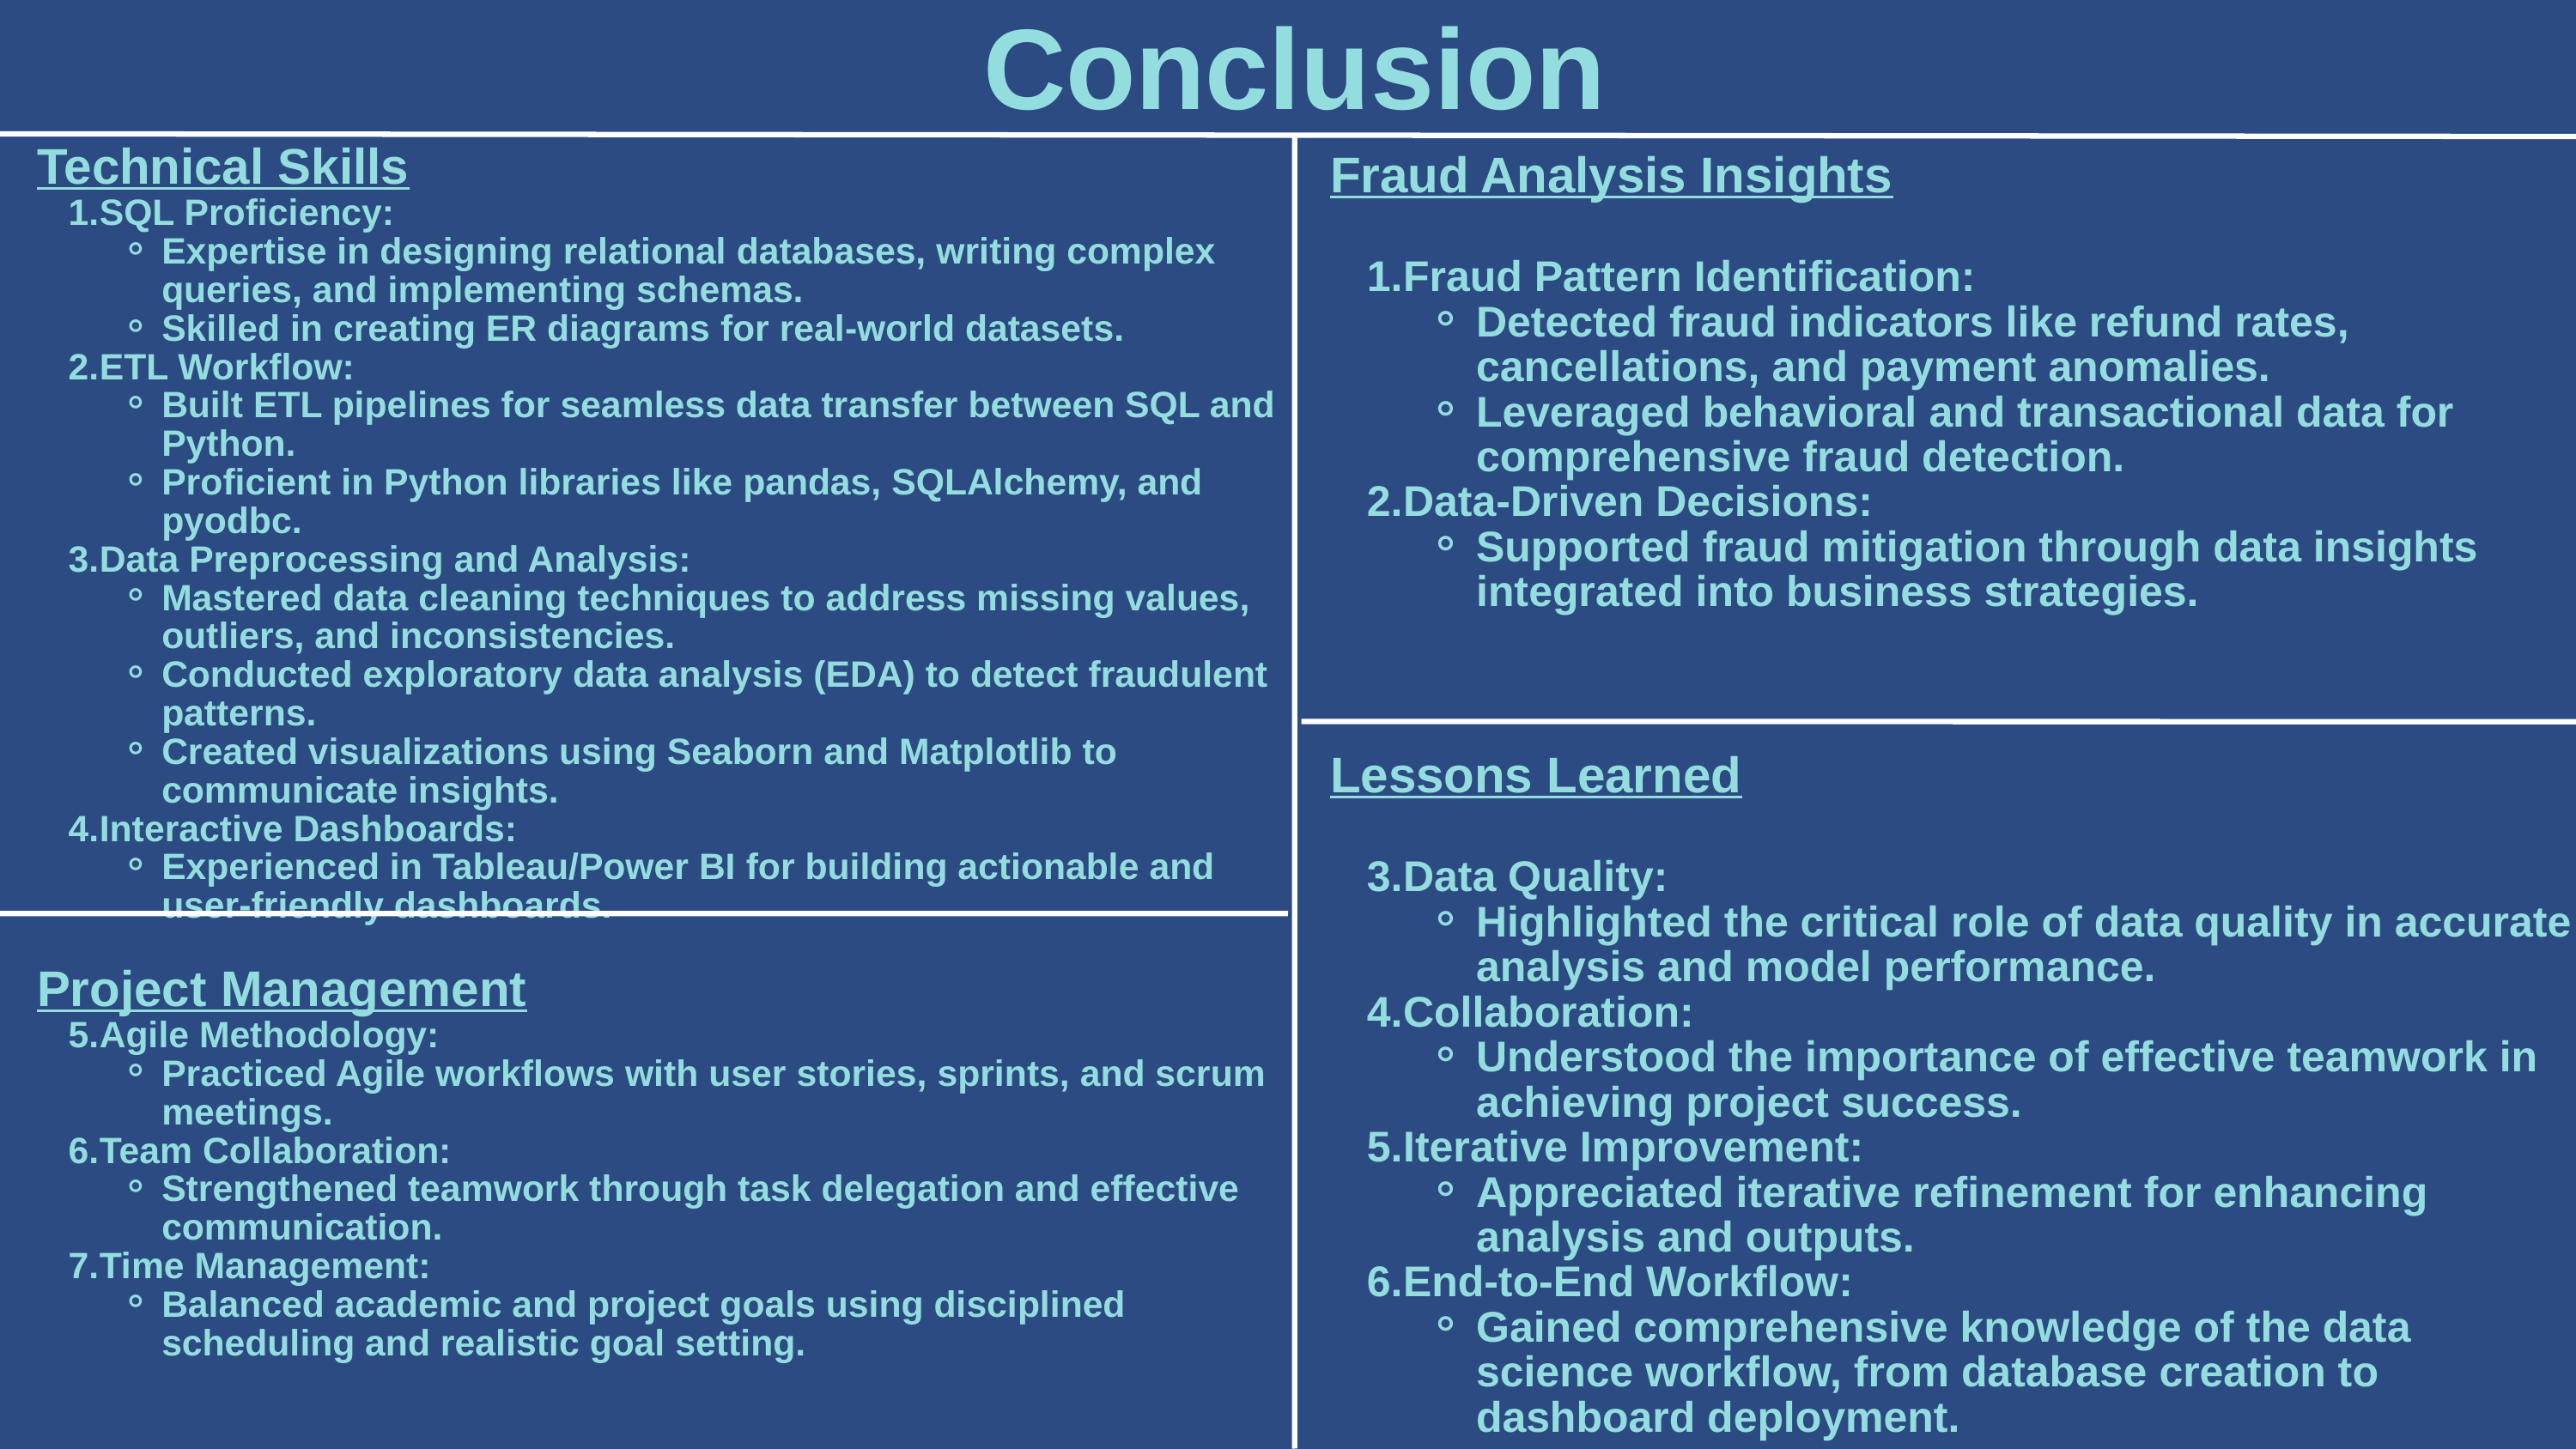

Conclusion

Technical Skills
SQL Proficiency:
Expertise in designing relational databases, writing complex queries, and implementing schemas.
Skilled in creating ER diagrams for real-world datasets.
ETL Workflow:
Built ETL pipelines for seamless data transfer between SQL and Python.
Proficient in Python libraries like pandas, SQLAlchemy, and pyodbc.
Data Preprocessing and Analysis:
Mastered data cleaning techniques to address missing values, outliers, and inconsistencies.
Conducted exploratory data analysis (EDA) to detect fraudulent patterns.
Created visualizations using Seaborn and Matplotlib to communicate insights.
Interactive Dashboards:
Experienced in Tableau/Power BI for building actionable and user-friendly dashboards.

Project Management
Agile Methodology:
Practiced Agile workflows with user stories, sprints, and scrum meetings.
Team Collaboration:
Strengthened teamwork through task delegation and effective communication.
Time Management:
Balanced academic and project goals using disciplined scheduling and realistic goal setting.

Fraud Analysis Insights

Fraud Pattern Identification:
Detected fraud indicators like refund rates, cancellations, and payment anomalies.
Leveraged behavioral and transactional data for comprehensive fraud detection.
Data-Driven Decisions:
Supported fraud mitigation through data insights integrated into business strategies.

Lessons Learned

Data Quality:
Highlighted the critical role of data quality in accurate analysis and model performance.
Collaboration:
Understood the importance of effective teamwork in achieving project success.
Iterative Improvement:
Appreciated iterative refinement for enhancing analysis and outputs.
End-to-End Workflow:
Gained comprehensive knowledge of the data science workflow, from database creation to dashboard deployment.